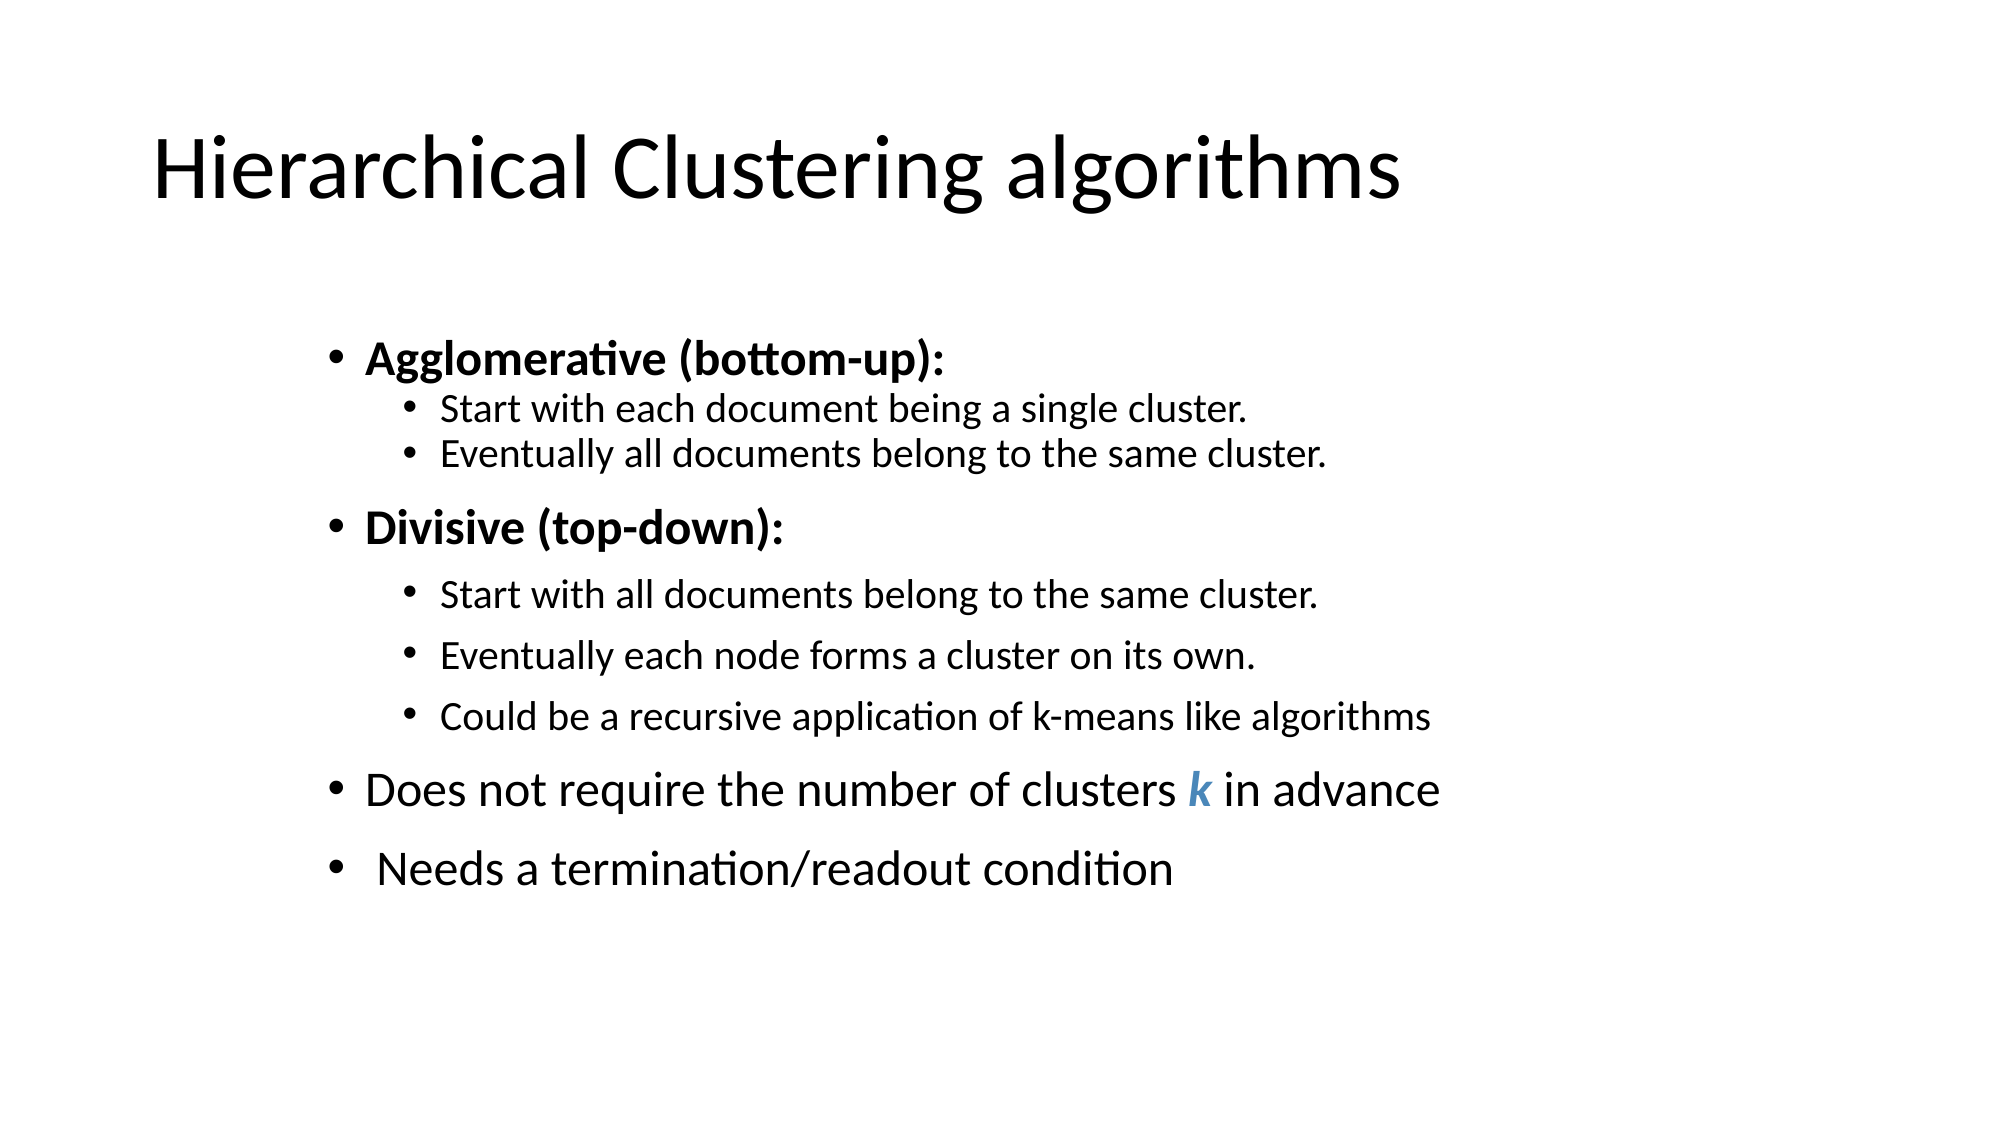

# Hierarchical Clustering algorithms
Agglomerative (bottom-up):
Start with each document being a single cluster.
Eventually all documents belong to the same cluster.
Divisive (top-down):
Start with all documents belong to the same cluster.
Eventually each node forms a cluster on its own.
Could be a recursive application of k-means like algorithms
Does not require the number of clusters k in advance
 Needs a termination/readout condition